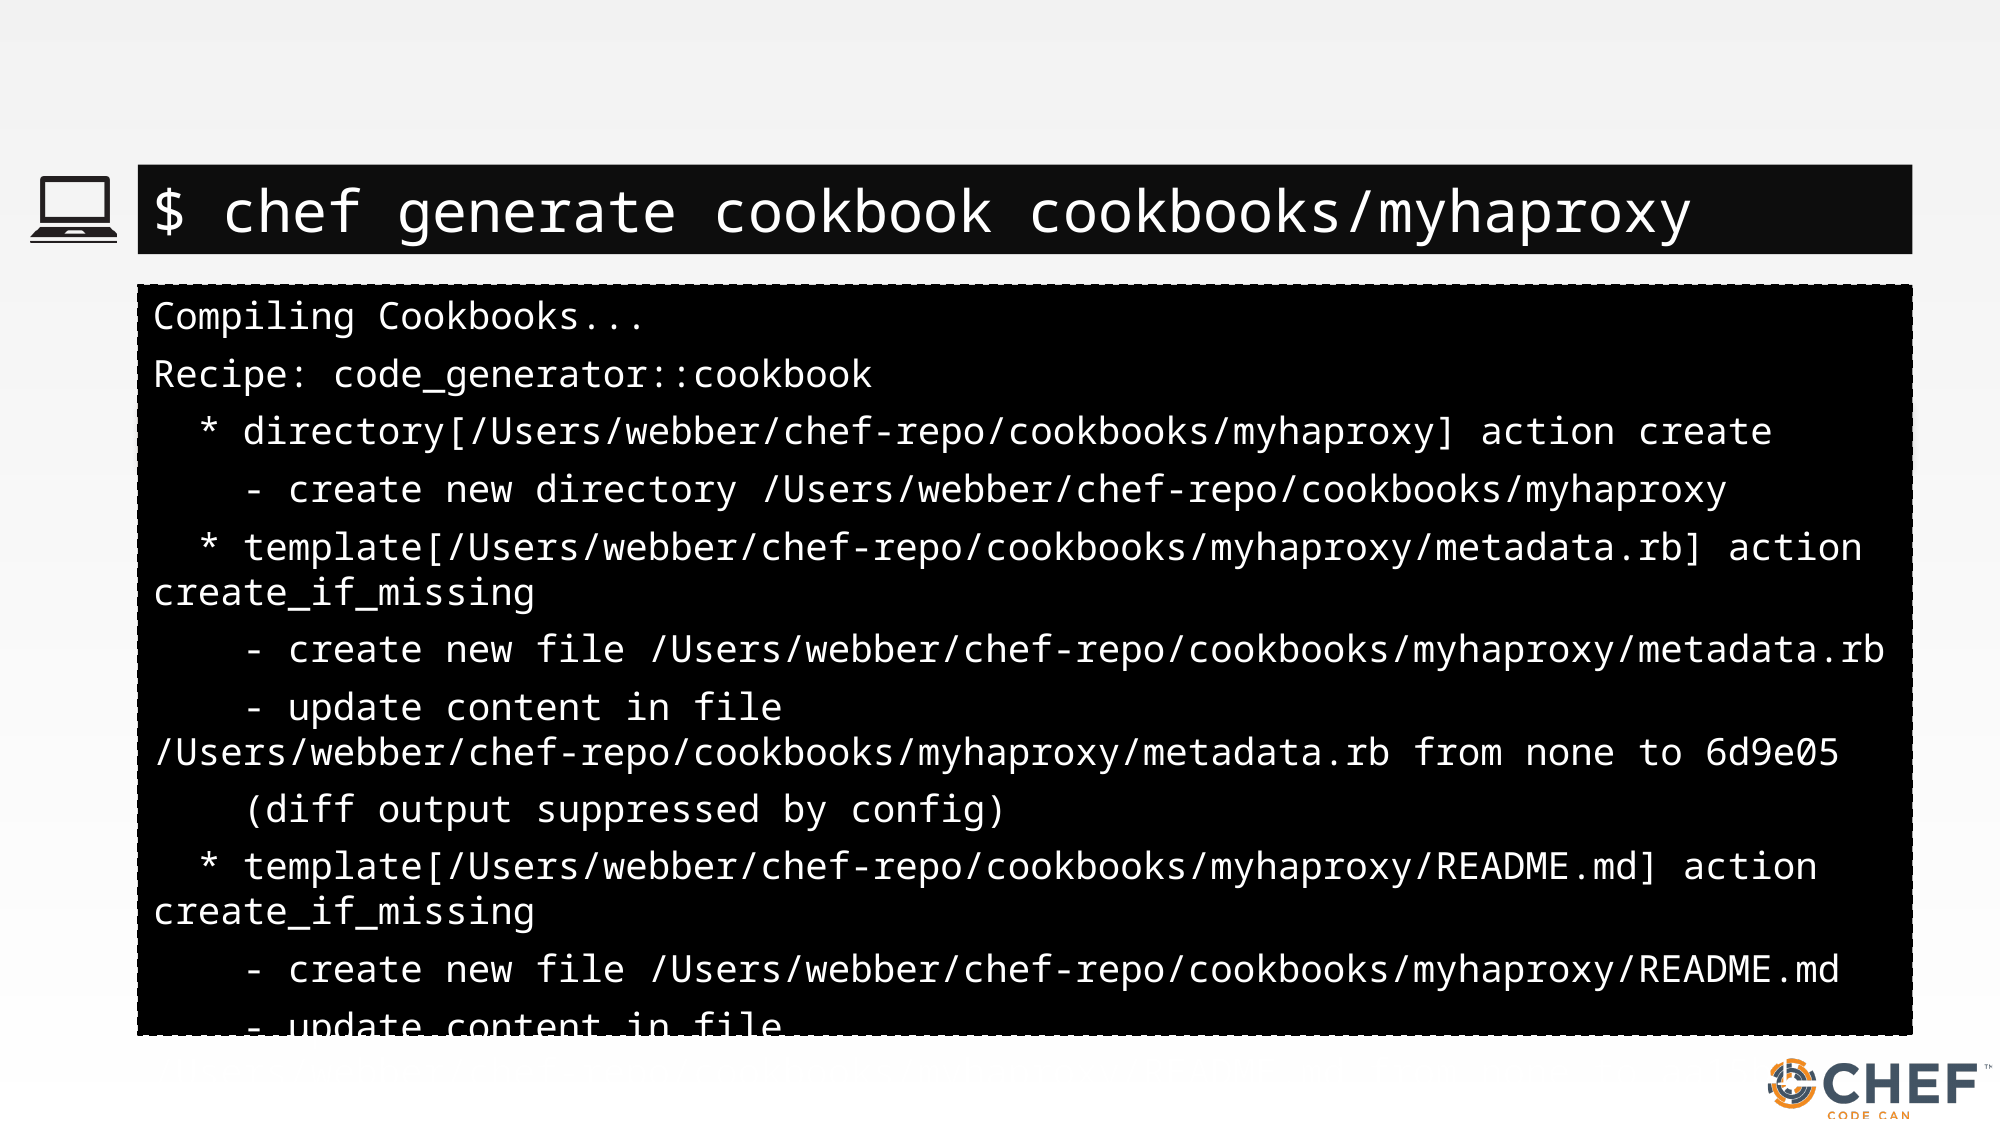

#
$ chef generate cookbook cookbooks/myhaproxy
Compiling Cookbooks...
Recipe: code_generator::cookbook
  * directory[/Users/webber/chef-repo/cookbooks/myhaproxy] action create
    - create new directory /Users/webber/chef-repo/cookbooks/myhaproxy
  * template[/Users/webber/chef-repo/cookbooks/myhaproxy/metadata.rb] action create_if_missing
    - create new file /Users/webber/chef-repo/cookbooks/myhaproxy/metadata.rb
    - update content in file /Users/webber/chef-repo/cookbooks/myhaproxy/metadata.rb from none to 6d9e05
    (diff output suppressed by config)
  * template[/Users/webber/chef-repo/cookbooks/myhaproxy/README.md] action create_if_missing
    - create new file /Users/webber/chef-repo/cookbooks/myhaproxy/README.md
    - update content in file /Users/webber/chef-repo/cookbooks/myhaproxy/README.md from none to aa15b1
    (diff output suppressed by config)
  * cookbook_file[/Users/webber/chef-repo/cookbooks/myhaproxy/chefignore] action create
    - create new file /Users/webber/chef-repo/cookbooks/myhaproxy/chefignore
    - update content in file /Users/webber/chef-repo/cookbooks/myhaproxy/chefignore from none to 9727b1
    (diff output suppressed by config)
  * cookbook_file[/Users/webber/chef-repo/cookbooks/myhaproxy/Berksfile] action create_if_missing
    - create new file /Users/webber/chef-repo/cookbooks/myhaproxy/Berksfile
    - update content in file /Users/webber/chef-repo/cookbooks/myhaproxy/Berksfile from none to 4a0cca
    (diff output suppressed by config)
  * template[/Users/webber/chef-repo/cookbooks/myhaproxy/.kitchen.yml] action create_if_missing
    - create new file /Users/webber/chef-repo/cookbooks/myhaproxy/.kitchen.yml
    - update content in file /Users/webber/chef-repo/cookbooks/myhaproxy/.kitchen.yml from none to e9e864
    (diff output suppressed by config)
  * directory[/Users/webber/chef-repo/cookbooks/myhaproxy/test/integration/default/serverspec] action create
    - create new directory /Users/webber/chef-repo/cookbooks/myhaproxy/test/integration/default/serverspec
  * directory[/Users/webber/chef-repo/cookbooks/myhaproxy/test/integration/helpers/serverspec] action create
    - create new directory /Users/webber/chef-repo/cookbooks/myhaproxy/test/integration/helpers/serverspec
  * cookbook_file[/Users/webber/chef-repo/cookbooks/myhaproxy/test/integration/helpers/serverspec/spec_helper.rb] action create_if_missing
    - create new file /Users/webber/chef-repo/cookbooks/myhaproxy/test/integration/helpers/serverspec/spec_helper.rb
    - update content in file /Users/webber/chef-repo/cookbooks/myhaproxy/test/integration/helpers/serverspec/spec_helper.rb from none to 482d33
    (diff output suppressed by config)
  * template[/Users/webber/chef-repo/cookbooks/myhaproxy/test/integration/default/serverspec/default_spec.rb] action create_if_missing
    - create new file /Users/webber/chef-repo/cookbooks/myhaproxy/test/integration/default/serverspec/default_spec.rb
    - update content in file /Users/webber/chef-repo/cookbooks/myhaproxy/test/integration/default/serverspec/default_spec.rb from none to a0c5b8
    (diff output suppressed by config)
  * directory[/Users/webber/chef-repo/cookbooks/myhaproxy/spec/unit/recipes] action create
    - create new directory /Users/webber/chef-repo/cookbooks/myhaproxy/spec/unit/recipes
  * cookbook_file[/Users/webber/chef-repo/cookbooks/myhaproxy/spec/spec_helper.rb] action create_if_missing
    - create new file /Users/webber/chef-repo/cookbooks/myhaproxy/spec/spec_helper.rb
    - update content in file /Users/webber/chef-repo/cookbooks/myhaproxy/spec/spec_helper.rb from none to 945e09
    (diff output suppressed by config)
  * template[/Users/webber/chef-repo/cookbooks/myhaproxy/spec/unit/recipes/default_spec.rb] action create_if_missing
    - create new file /Users/webber/chef-repo/cookbooks/myhaproxy/spec/unit/recipes/default_spec.rb
    - update content in file /Users/webber/chef-repo/cookbooks/myhaproxy/spec/unit/recipes/default_spec.rb from none to 6b2c35
    (diff output suppressed by config)
  * directory[/Users/webber/chef-repo/cookbooks/myhaproxy/recipes] action create
    - create new directory /Users/webber/chef-repo/cookbooks/myhaproxy/recipes
  * template[/Users/webber/chef-repo/cookbooks/myhaproxy/recipes/default.rb] action create_if_missing
    - create new file /Users/webber/chef-repo/cookbooks/myhaproxy/recipes/default.rb
    - update content in file /Users/webber/chef-repo/cookbooks/myhaproxy/recipes/default.rb from none to f7ab71
    (diff output suppressed by config)
  * execute[initialize-git] action run
    - execute git init .
  * cookbook_file[/Users/webber/chef-repo/cookbooks/myhaproxy/.gitignore] action create
    - create new file /Users/webber/chef-repo/cookbooks/myhaproxy/.gitignore
    - update content in file /Users/webber/chef-repo/cookbooks/myhaproxy/.gitignore from none to dd37b2
    (diff output suppressed by config)